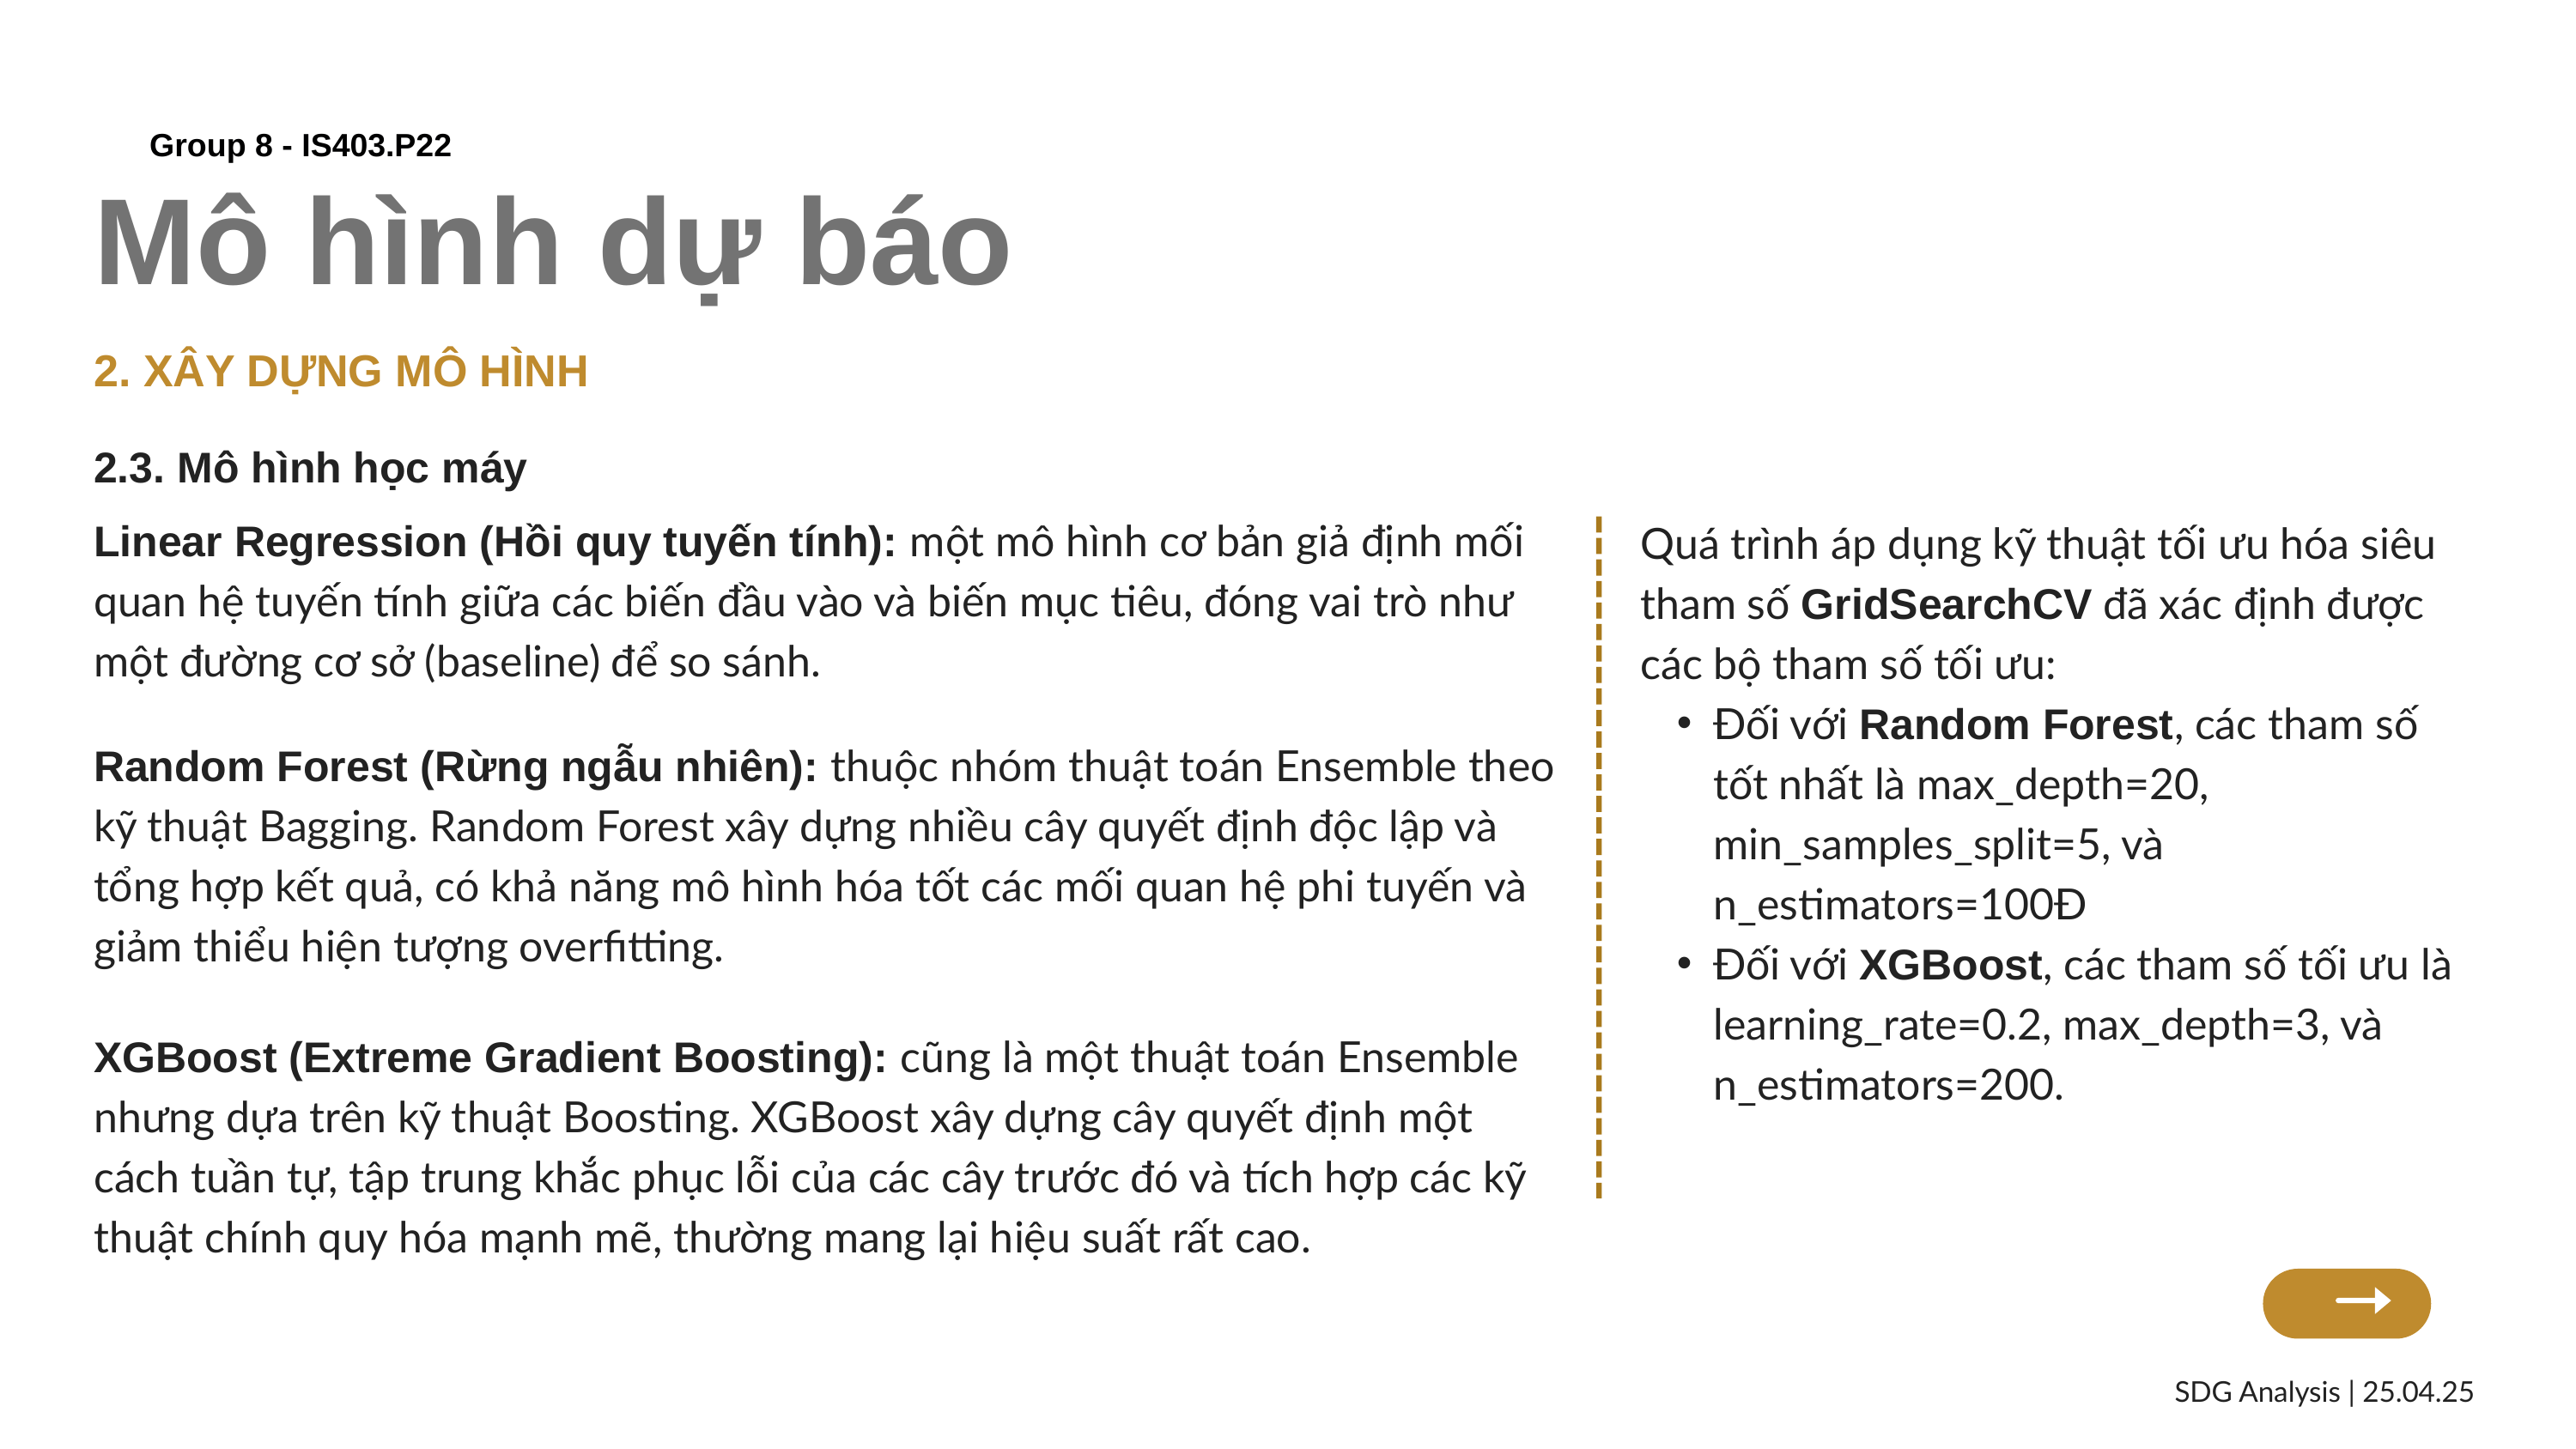

Group 8 - IS403.P22
Mô hình dự báo
2. XÂY DỰNG MÔ HÌNH
2.3. Mô hình học máy

Quá trình áp dụng kỹ thuật tối ưu hóa siêu tham số GridSearchCV đã xác định được các bộ tham số tối ưu:
Đối với Random Forest, các tham số tốt nhất là max_depth=20, min_samples_split=5, và n_estimators=100Đ
Đối với XGBoost, các tham số tối ưu là learning_rate=0.2, max_depth=3, và n_estimators=200.

Linear Regression (Hồi quy tuyến tính): một mô hình cơ bản giả định mối quan hệ tuyến tính giữa các biến đầu vào và biến mục tiêu, đóng vai trò như một đường cơ sở (baseline) để so sánh.

Random Forest (Rừng ngẫu nhiên): thuộc nhóm thuật toán Ensemble theo kỹ thuật Bagging. Random Forest xây dựng nhiều cây quyết định độc lập và tổng hợp kết quả, có khả năng mô hình hóa tốt các mối quan hệ phi tuyến và giảm thiểu hiện tượng overfitting.

XGBoost (Extreme Gradient Boosting): cũng là một thuật toán Ensemble nhưng dựa trên kỹ thuật Boosting. XGBoost xây dựng cây quyết định một cách tuần tự, tập trung khắc phục lỗi của các cây trước đó và tích hợp các kỹ thuật chính quy hóa mạnh mẽ, thường mang lại hiệu suất rất cao.

SDG Analysis | 25.04.25